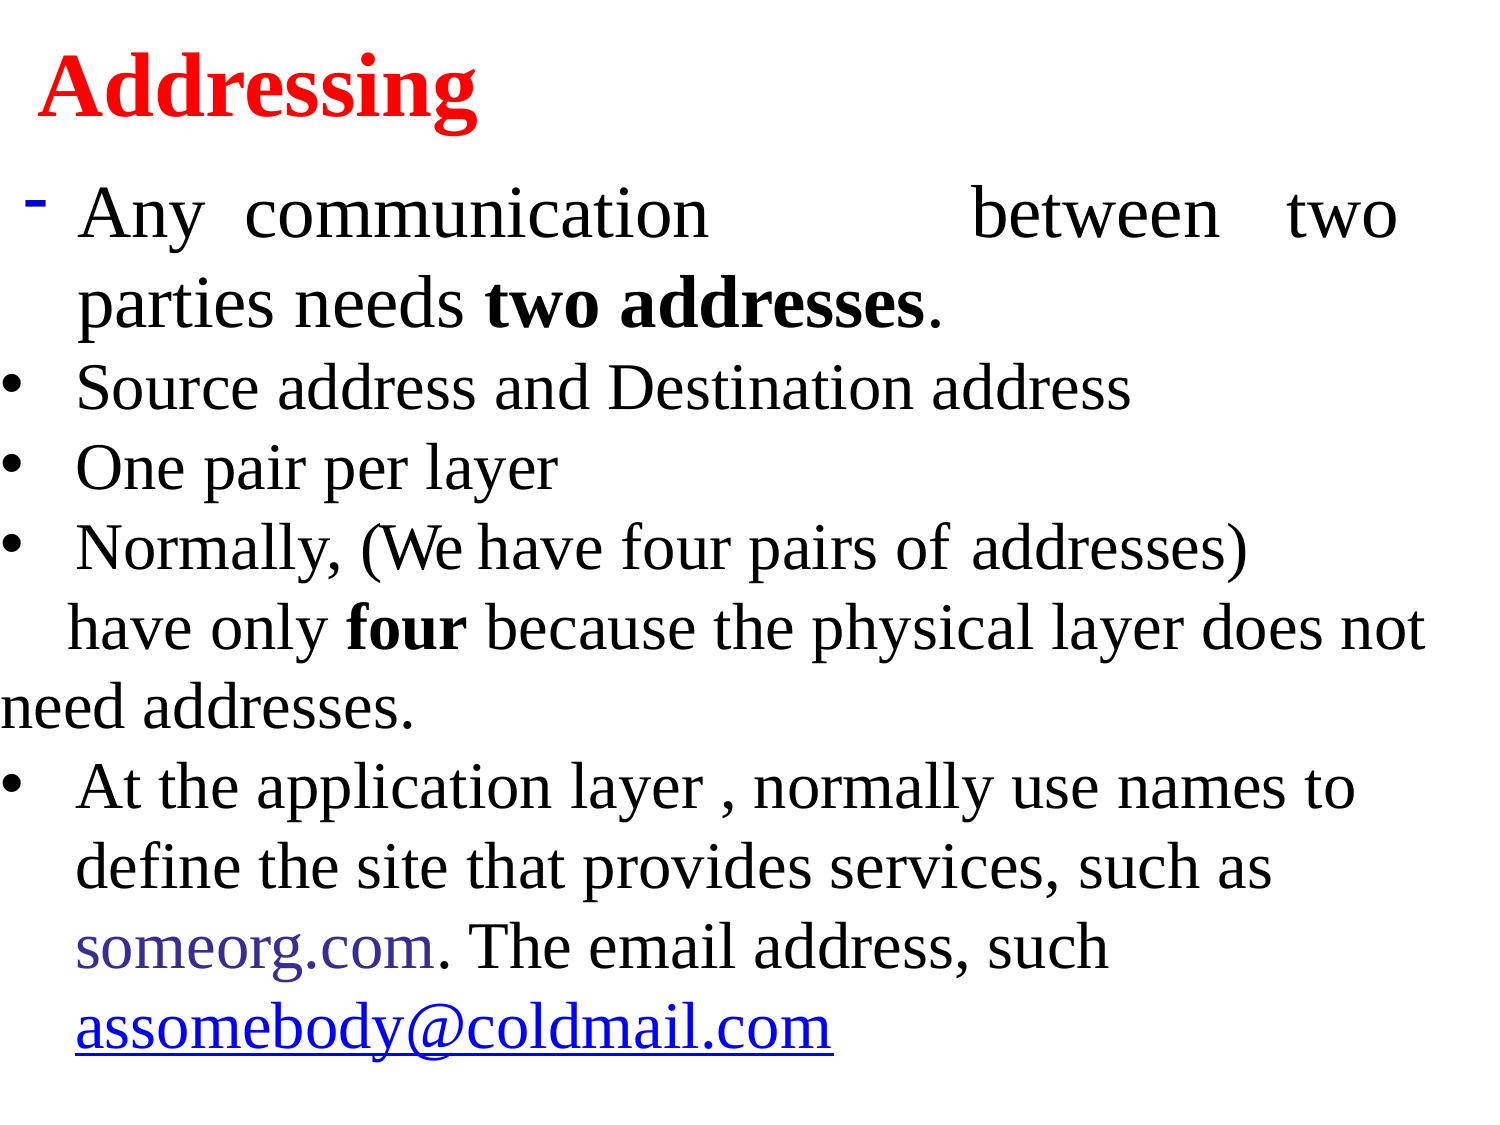

# Addressing
Any	communication	between	two  parties needs two addresses.
Source address and Destination address
One pair per layer
Normally, (We have four pairs of addresses)
    have only four because the physical layer does not need addresses.
At the application layer , normally use names to define the site that provides services, such as someorg.com. The email address, such assomebody@coldmail.com